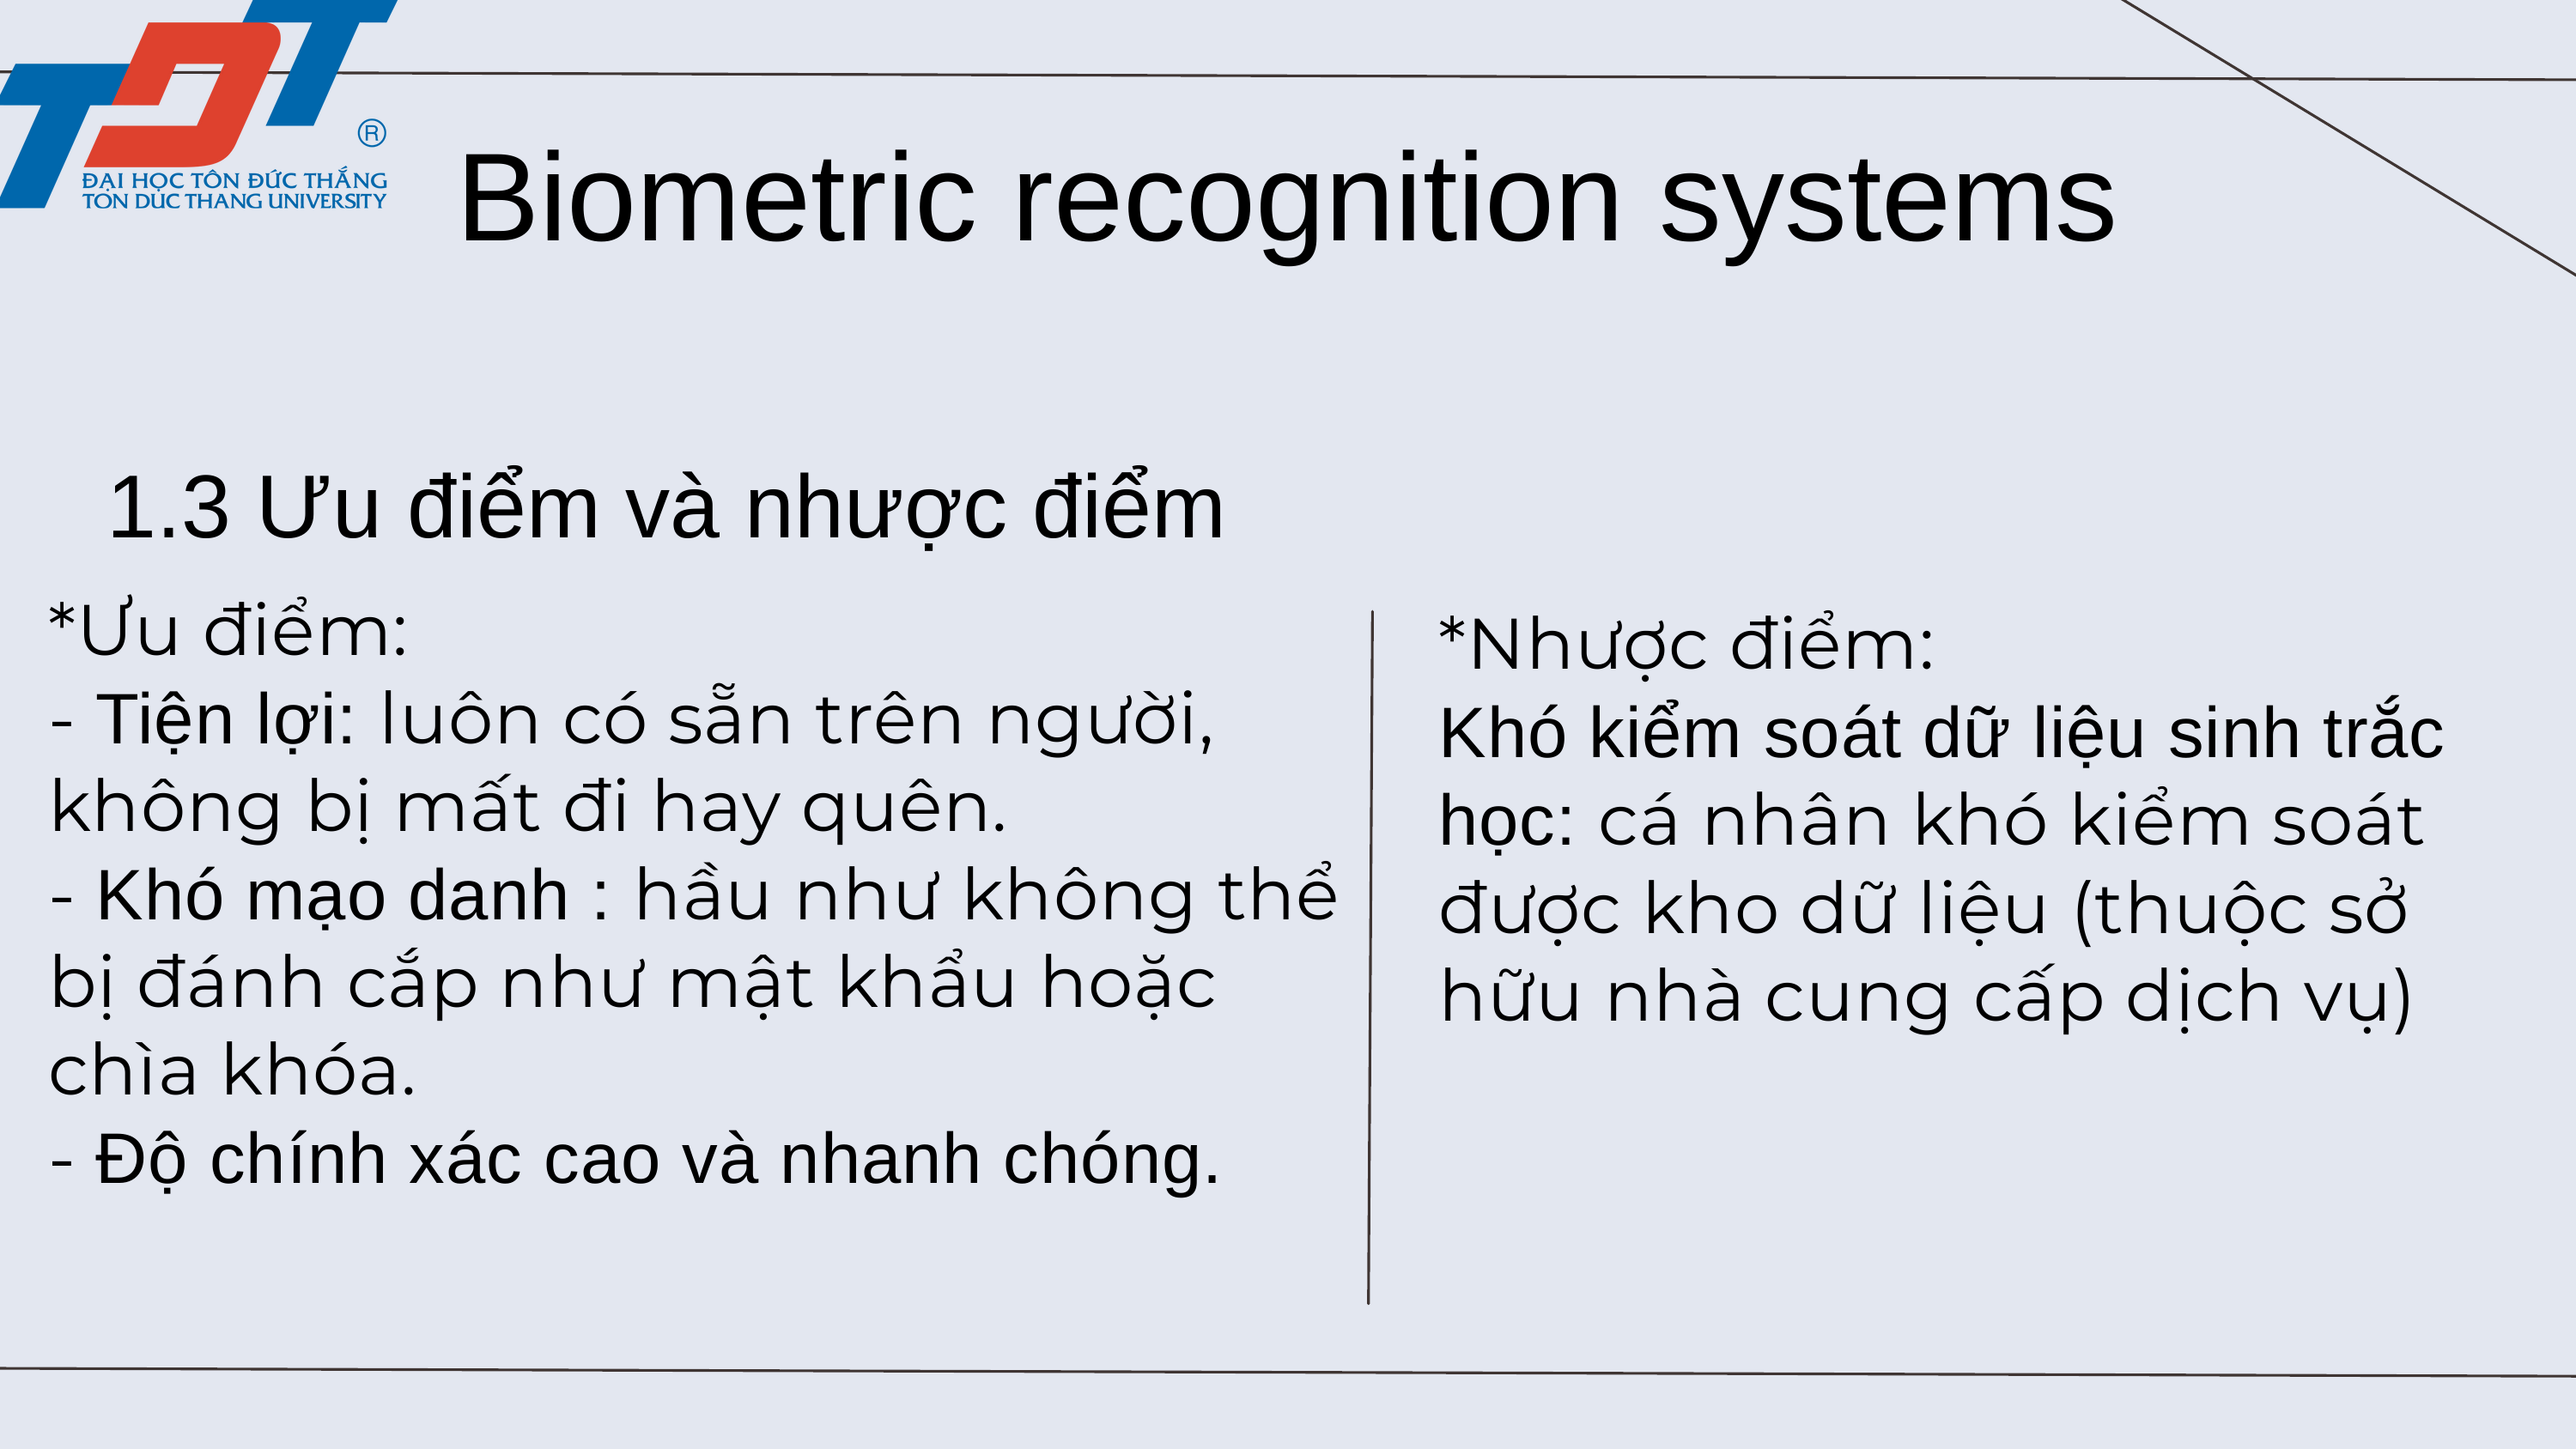

Biometric recognition systems

1.3 Ưu điểm và nhược điểm
*Ưu điểm:
- Tiện lợi: luôn có sẵn trên người, không bị mất đi hay quên.
- Khó mạo danh : hầu như không thể bị đánh cắp như mật khẩu hoặc chìa khóa.
- Độ chính xác cao và nhanh chóng.
*Nhược điểm:
Khó kiểm soát dữ liệu sinh trắc học: cá nhân khó kiểm soát được kho dữ liệu (thuộc sở hữu nhà cung cấp dịch vụ)